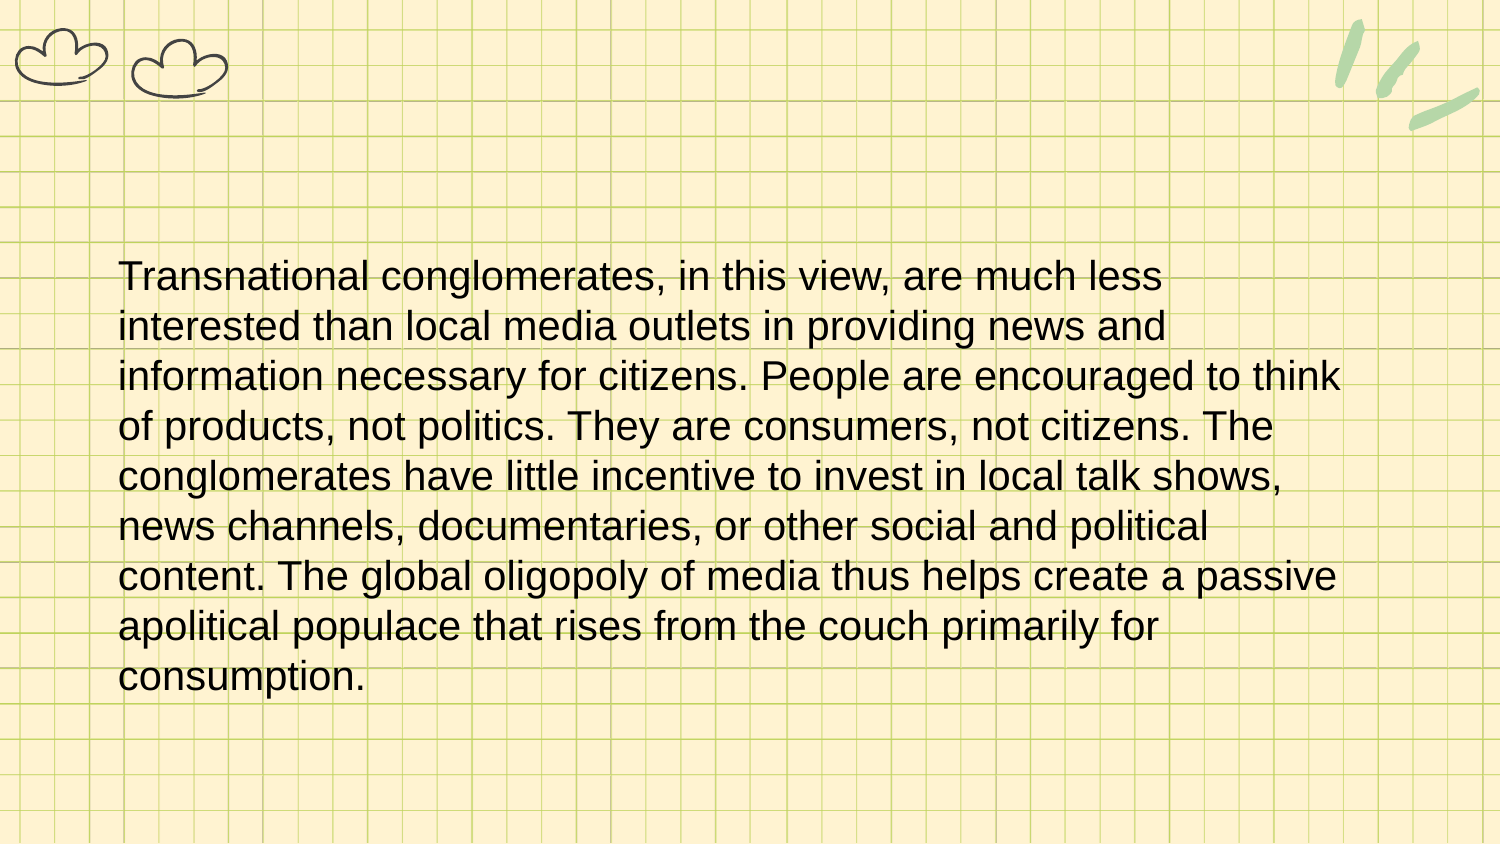

Transnational conglomerates, in this view, are much less interested than local media outlets in providing news and information necessary for citizens. People are encouraged to think of products, not politics. They are consumers, not citizens. The conglomerates have little incentive to invest in local talk shows, news channels, documentaries, or other social and political content. The global oligopoly of media thus helps create a passive apolitical populace that rises from the couch primarily for consumption.